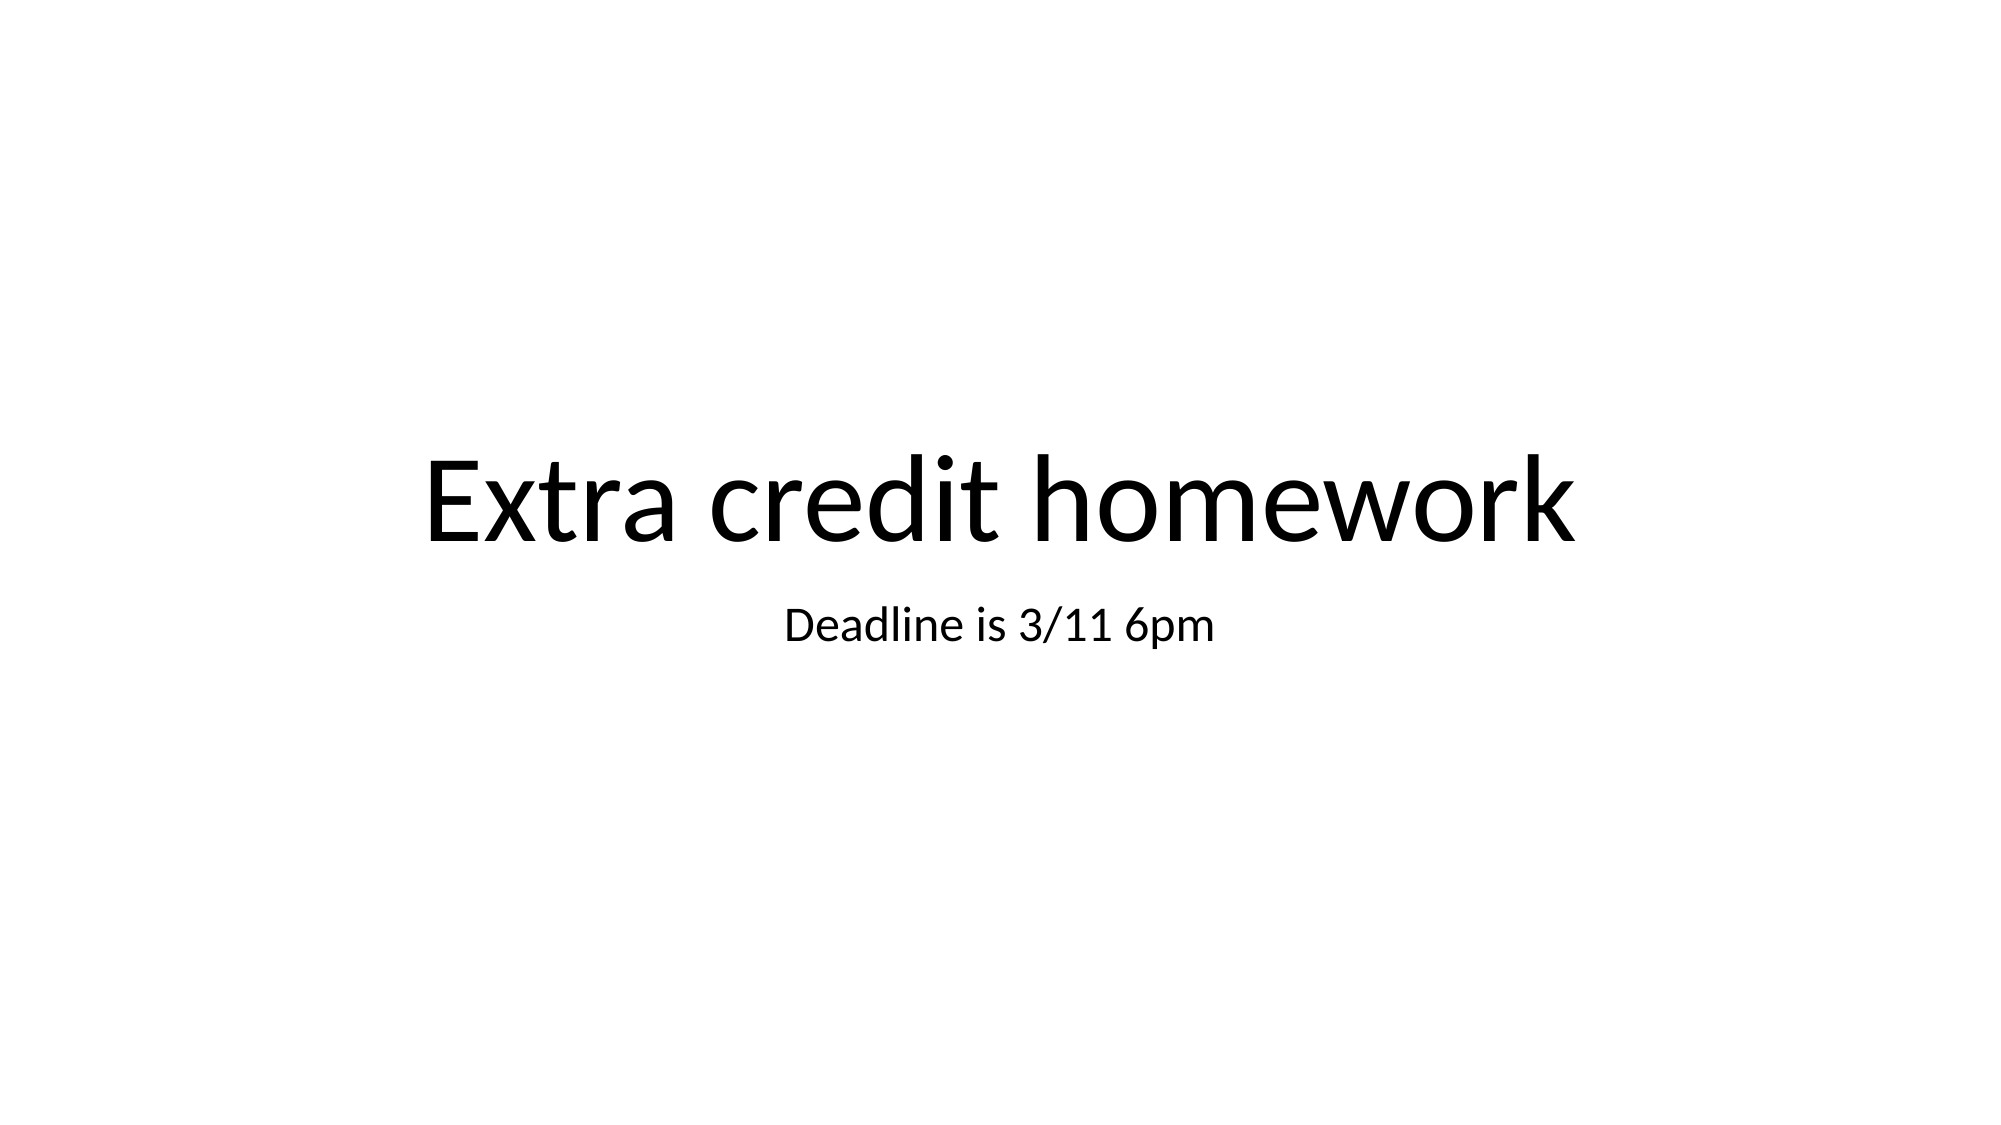

# Extra credit homework
Deadline is 3/11 6pm